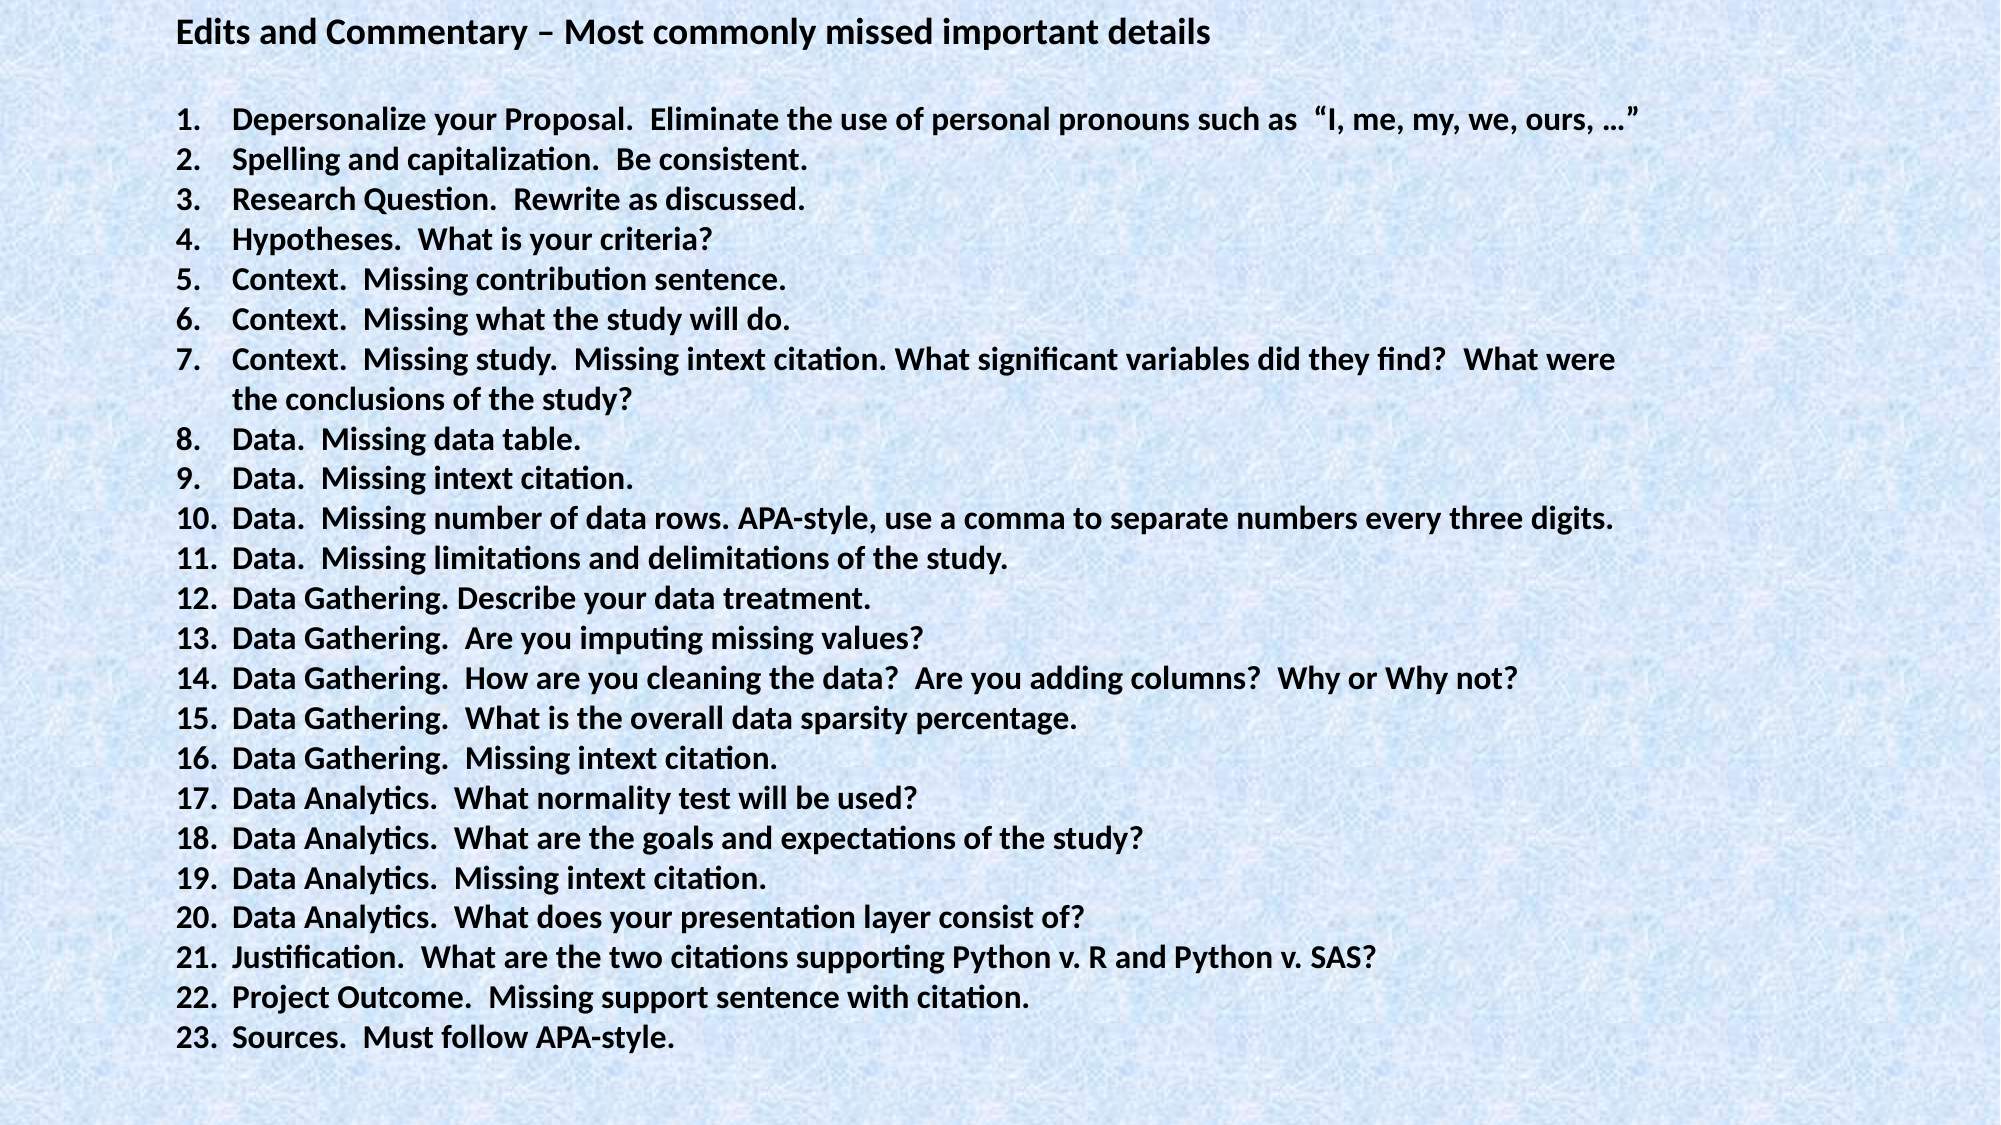

Edits and Commentary – Most commonly missed important details

Depersonalize your Proposal.  Eliminate the use of personal pronouns such as  “I, me, my, we, ours, …”
Spelling and capitalization.  Be consistent.
Research Question.  Rewrite as discussed.
Hypotheses.  What is your criteria?
Context.  Missing contribution sentence.
Context.  Missing what the study will do.
Context.  Missing study.  Missing intext citation. What significant variables did they find?  What were the conclusions of the study?
Data.  Missing data table.
Data.  Missing intext citation.
Data.  Missing number of data rows. APA-style, use a comma to separate numbers every three digits.
Data.  Missing limitations and delimitations of the study.
Data Gathering. Describe your data treatment.
Data Gathering.  Are you imputing missing values?
Data Gathering.  How are you cleaning the data?  Are you adding columns?  Why or Why not?
Data Gathering.  What is the overall data sparsity percentage.
Data Gathering.  Missing intext citation.
Data Analytics.  What normality test will be used?
Data Analytics.  What are the goals and expectations of the study?
Data Analytics.  Missing intext citation.
Data Analytics.  What does your presentation layer consist of?
Justification.  What are the two citations supporting Python v. R and Python v. SAS?
Project Outcome.  Missing support sentence with citation.
Sources.  Must follow APA-style.